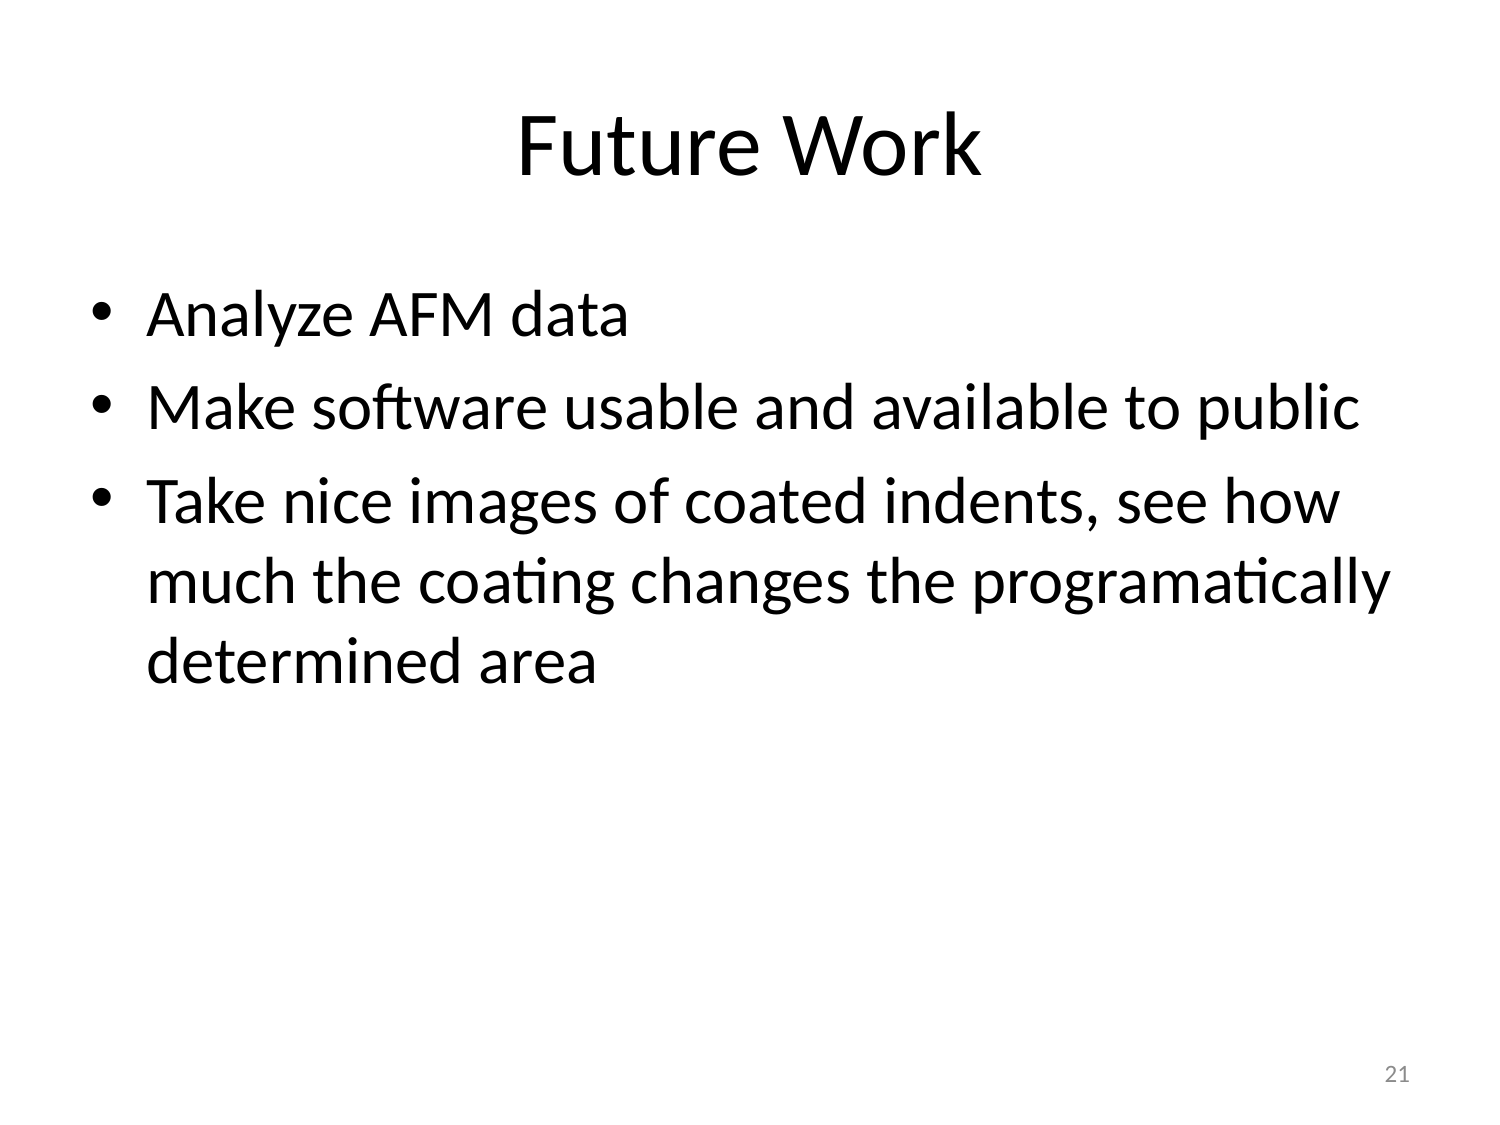

# Future Work
Analyze AFM data
Make software usable and available to public
Take nice images of coated indents, see how much the coating changes the programatically determined area
21